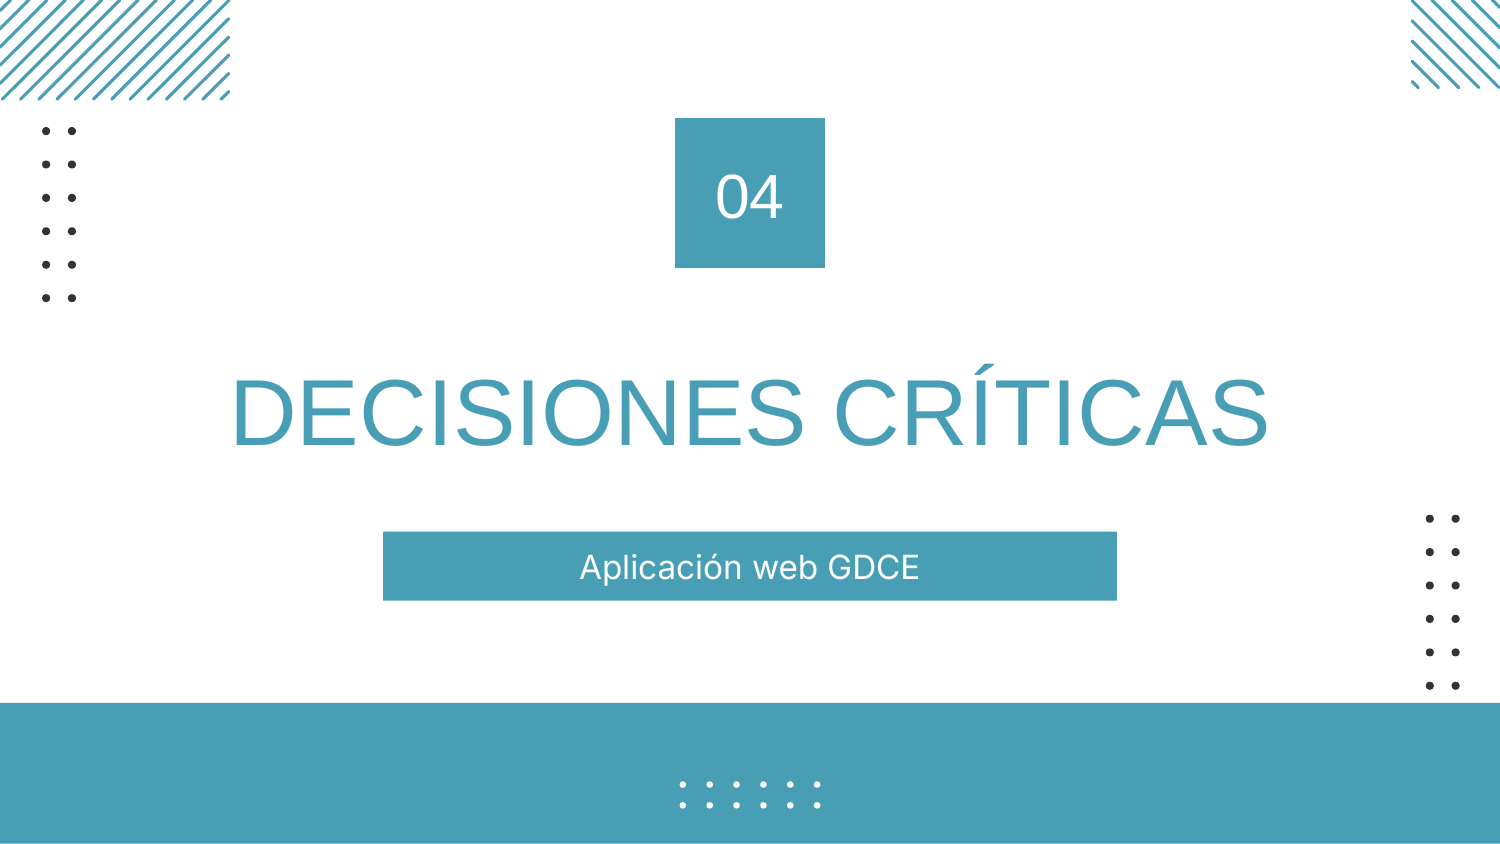

04
# DECISIONES CRÍTICAS
Aplicación web GDCE